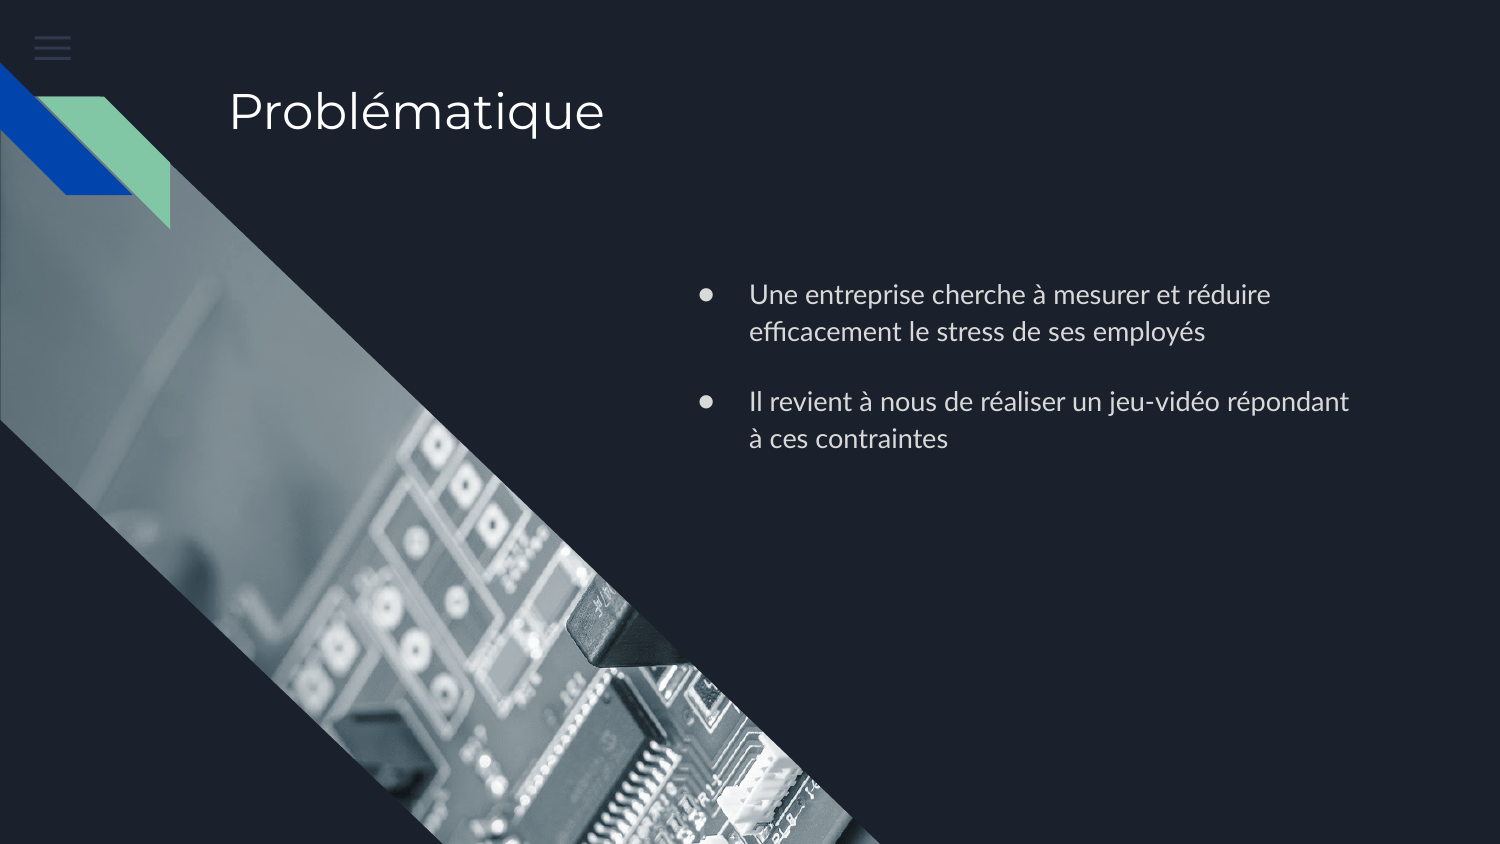

# Problématique
Une entreprise cherche à mesurer et réduire efficacement le stress de ses employés
Il revient à nous de réaliser un jeu-vidéo répondant à ces contraintes